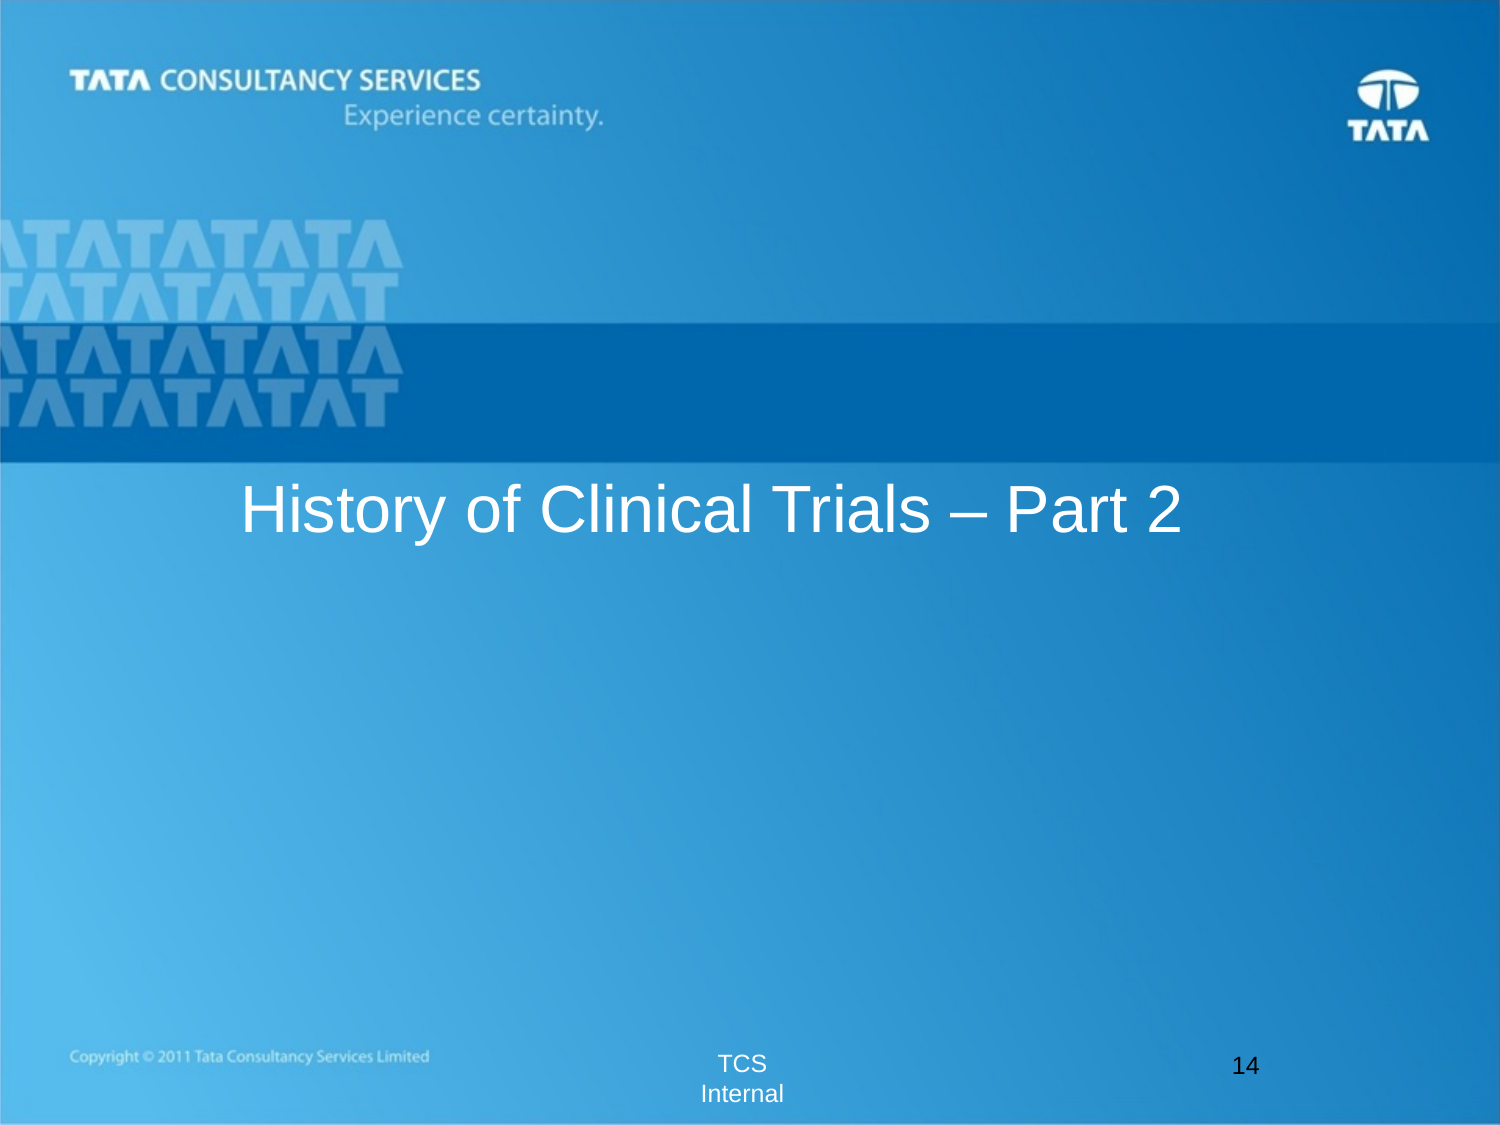

# History of Clinical Trials – Part 2
14

TCS Internal